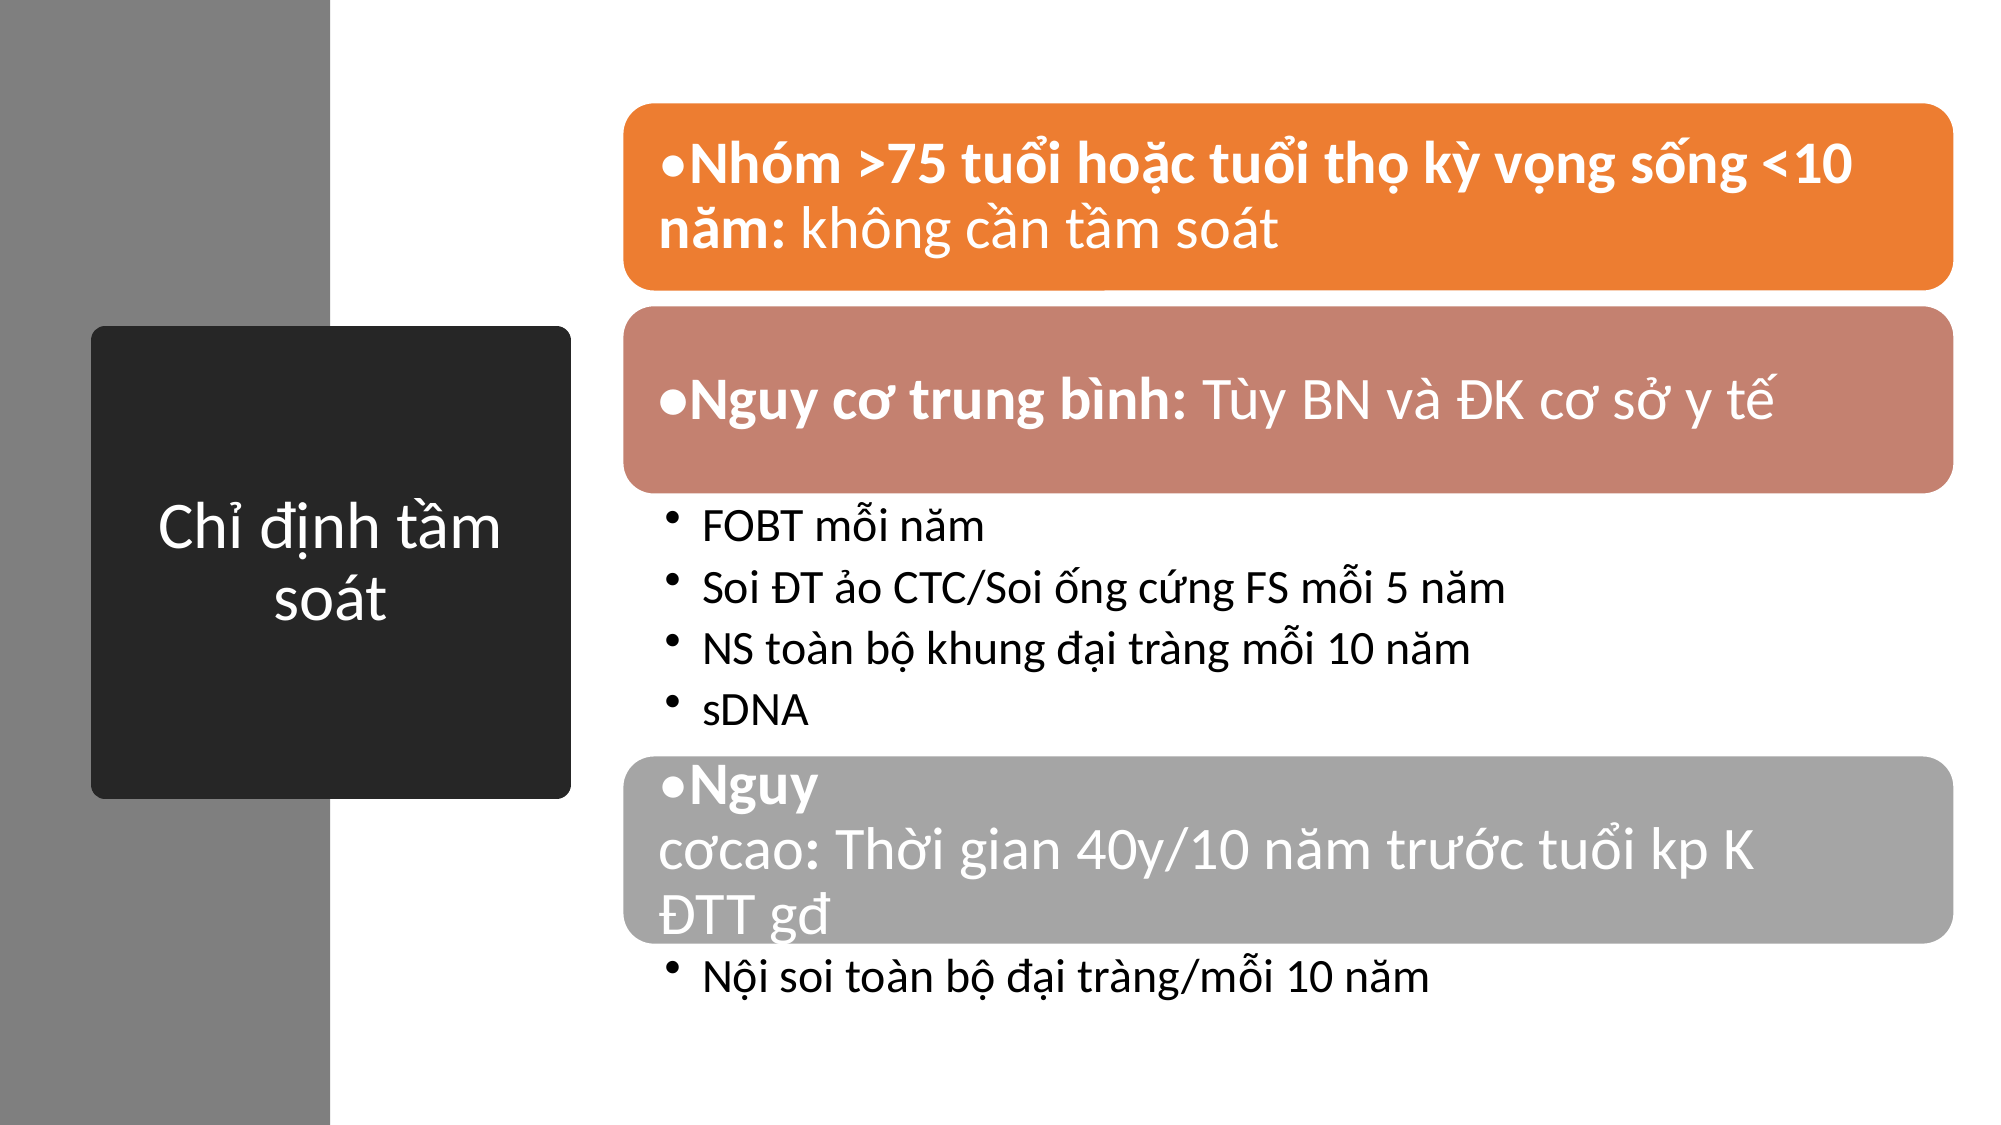

•Nhóm >75 tuổi hoặc tuổi thọ kỳ vọng sống <10 năm: không cần tầm soát
•Nguy cơ trung bình: Tùy BN và ĐK cơ sở y tế
FOBT mỗi năm
Soi ĐT ảo CTC/Soi ống cứng FS mỗi 5 năm
NS toàn bộ khung đại tràng mỗi 10 năm
sDNA
•Nguy cơcao: Thời gian 40y/10 năm trước tuổi kp K ĐTT gđ
Nội soi toàn bộ đại tràng/mỗi 10 năm
# Chỉ định tầm soát